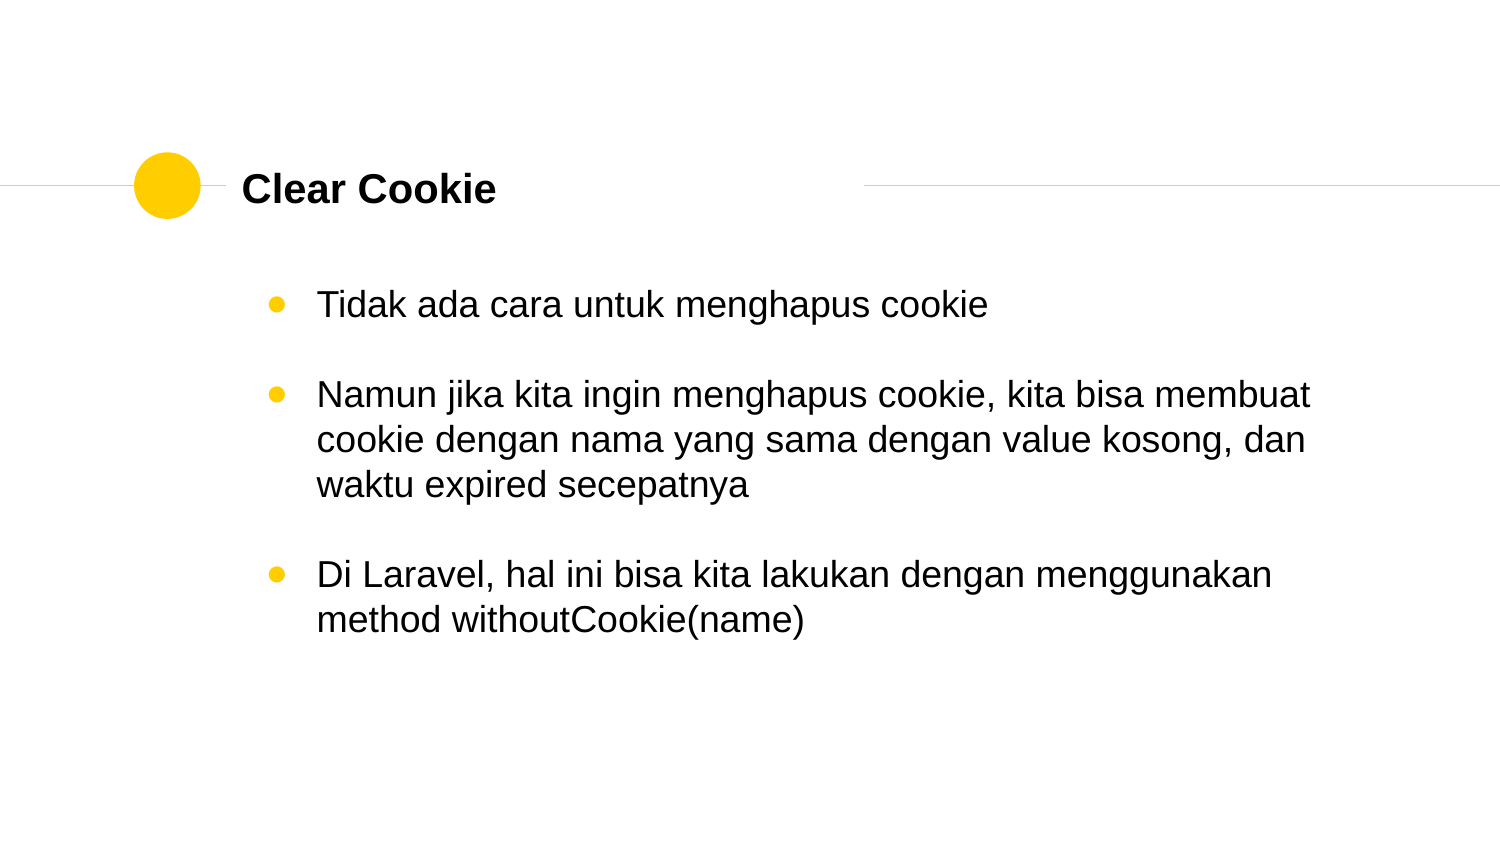

# Clear Cookie
Tidak ada cara untuk menghapus cookie

Namun jika kita ingin menghapus cookie, kita bisa membuat cookie dengan nama yang sama dengan value kosong, dan waktu expired secepatnya

Di Laravel, hal ini bisa kita lakukan dengan menggunakan method withoutCookie(name)